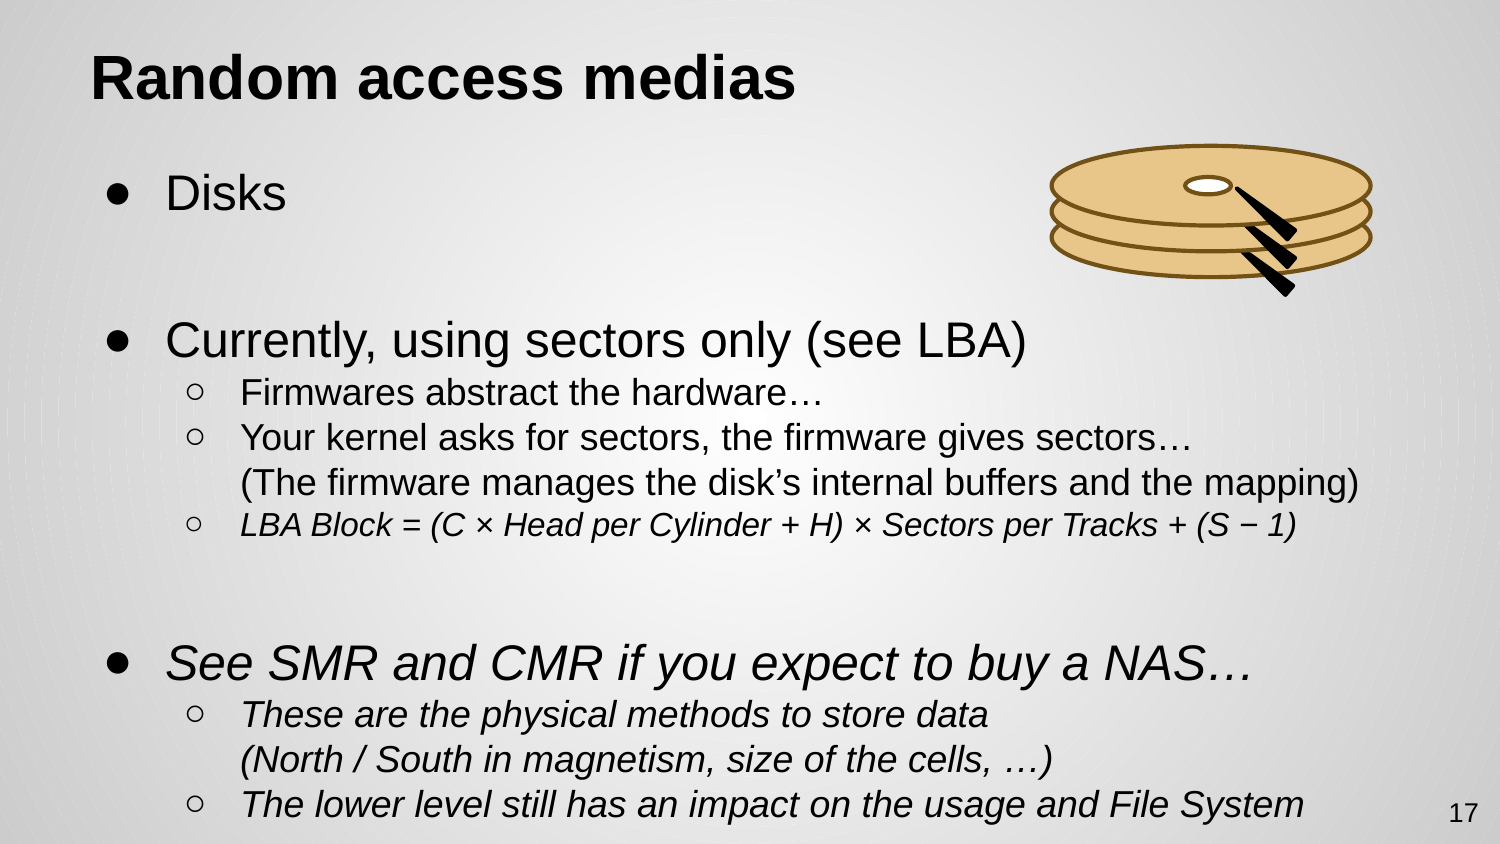

# Random access medias
Disks

Currently, using sectors only (see LBA)
Firmwares abstract the hardware…
Your kernel asks for sectors, the firmware gives sectors…
(The firmware manages the disk’s internal buffers and the mapping)
LBA Block = (C × Head per Cylinder + H) × Sectors per Tracks + (S − 1)

See SMR and CMR if you expect to buy a NAS…
These are the physical methods to store data
(North / South in magnetism, size of the cells, …)
The lower level still has an impact on the usage and File System

17